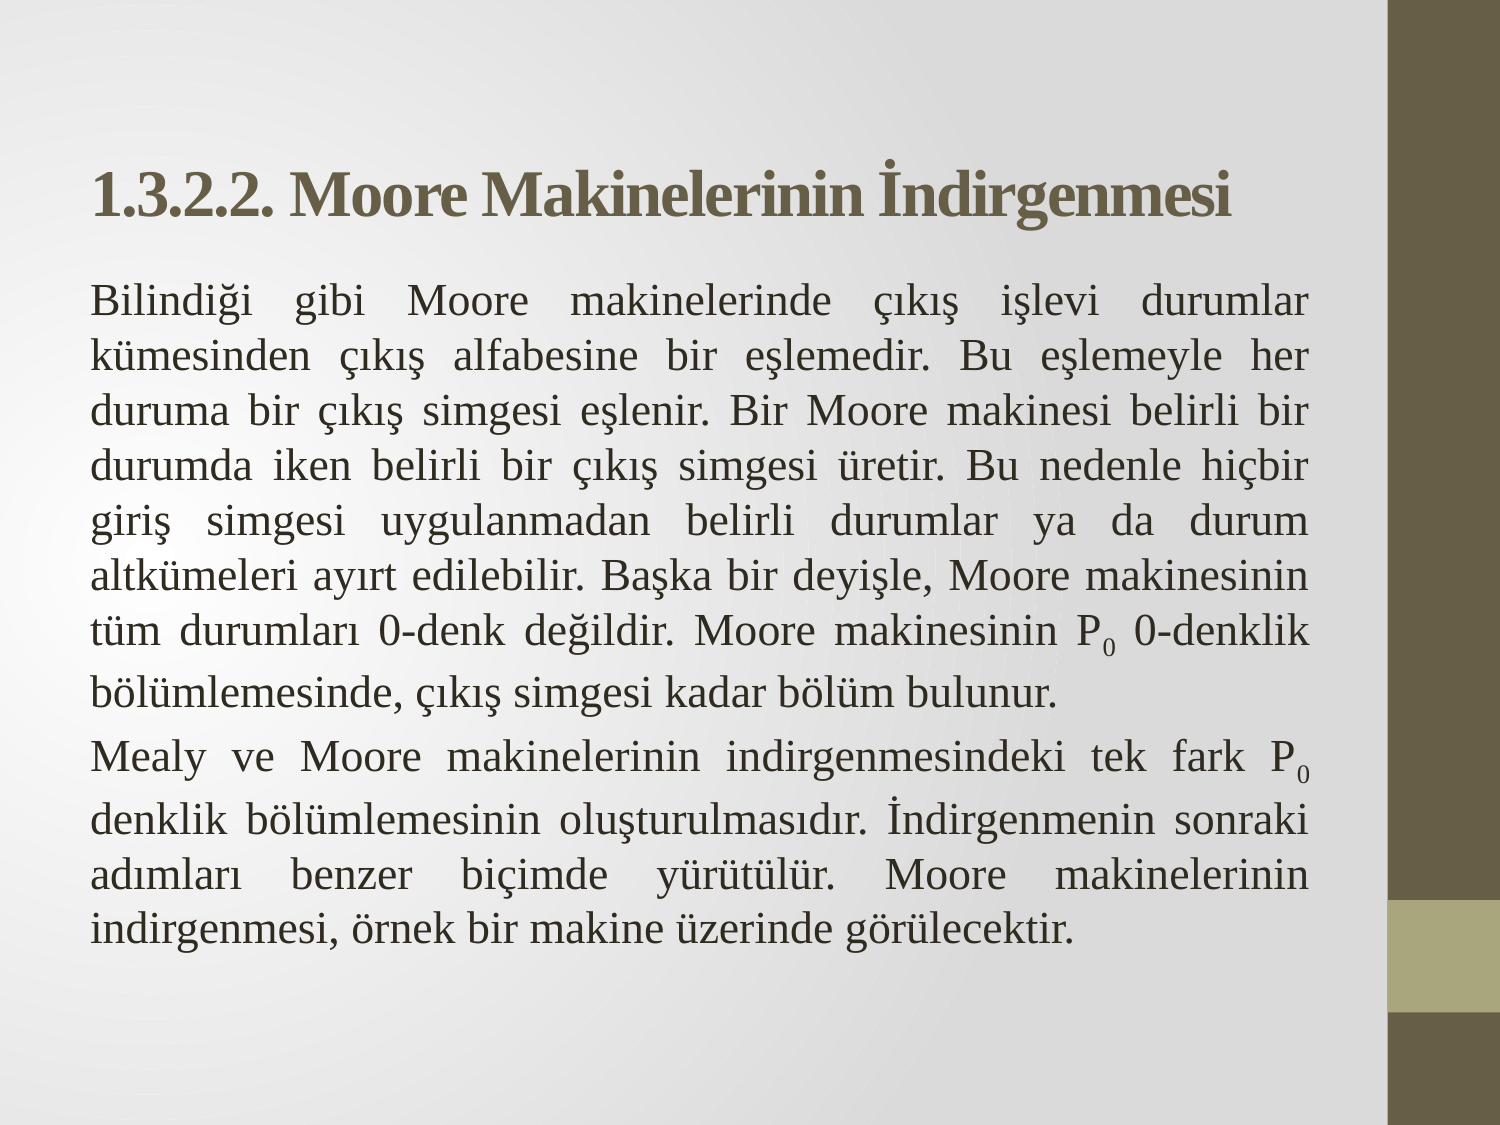

# 1.3.2.2. Moore Makinelerinin İndirgenmesi
Bilindiği gibi Moore makinelerinde çıkış işlevi durumlar kümesinden çıkış alfabesine bir eşlemedir. Bu eşlemeyle her duruma bir çıkış simgesi eşlenir. Bir Moore makinesi belirli bir durumda iken belirli bir çıkış simgesi üretir. Bu nedenle hiçbir giriş simgesi uygulanmadan belirli durumlar ya da durum altkümeleri ayırt edilebilir. Başka bir deyişle, Moore makinesinin tüm durumları 0-denk değildir. Moore makinesinin P0 0-denklik bölümlemesinde, çıkış simgesi kadar bölüm bulunur.
Mealy ve Moore makinelerinin indirgenmesindeki tek fark P0 denklik bölümlemesinin oluşturulmasıdır. İndirgenmenin sonraki adımları benzer biçimde yürütülür. Moore makinelerinin indirgenmesi, örnek bir makine üzerinde görülecektir.